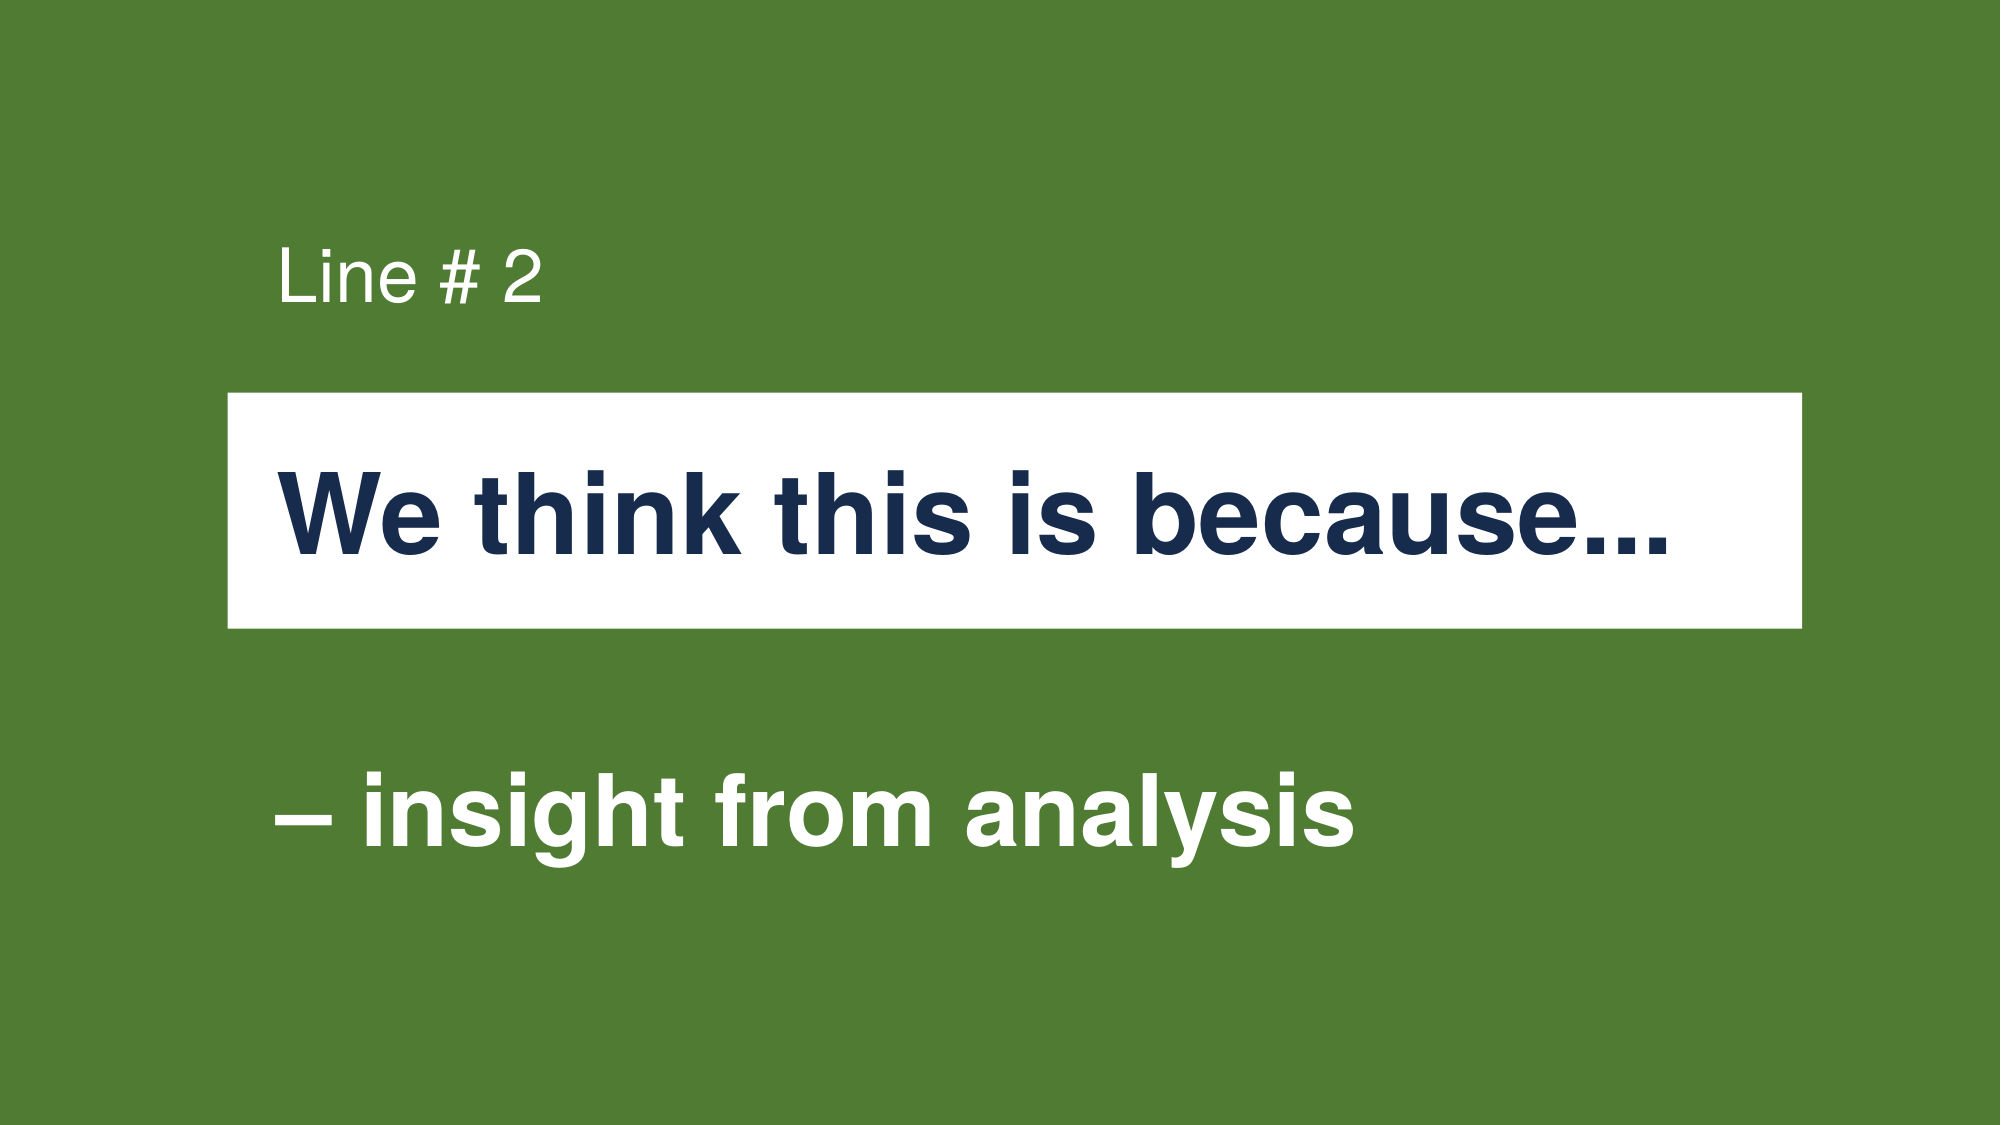

Line # 2

We think this is because...
– insight from analysis